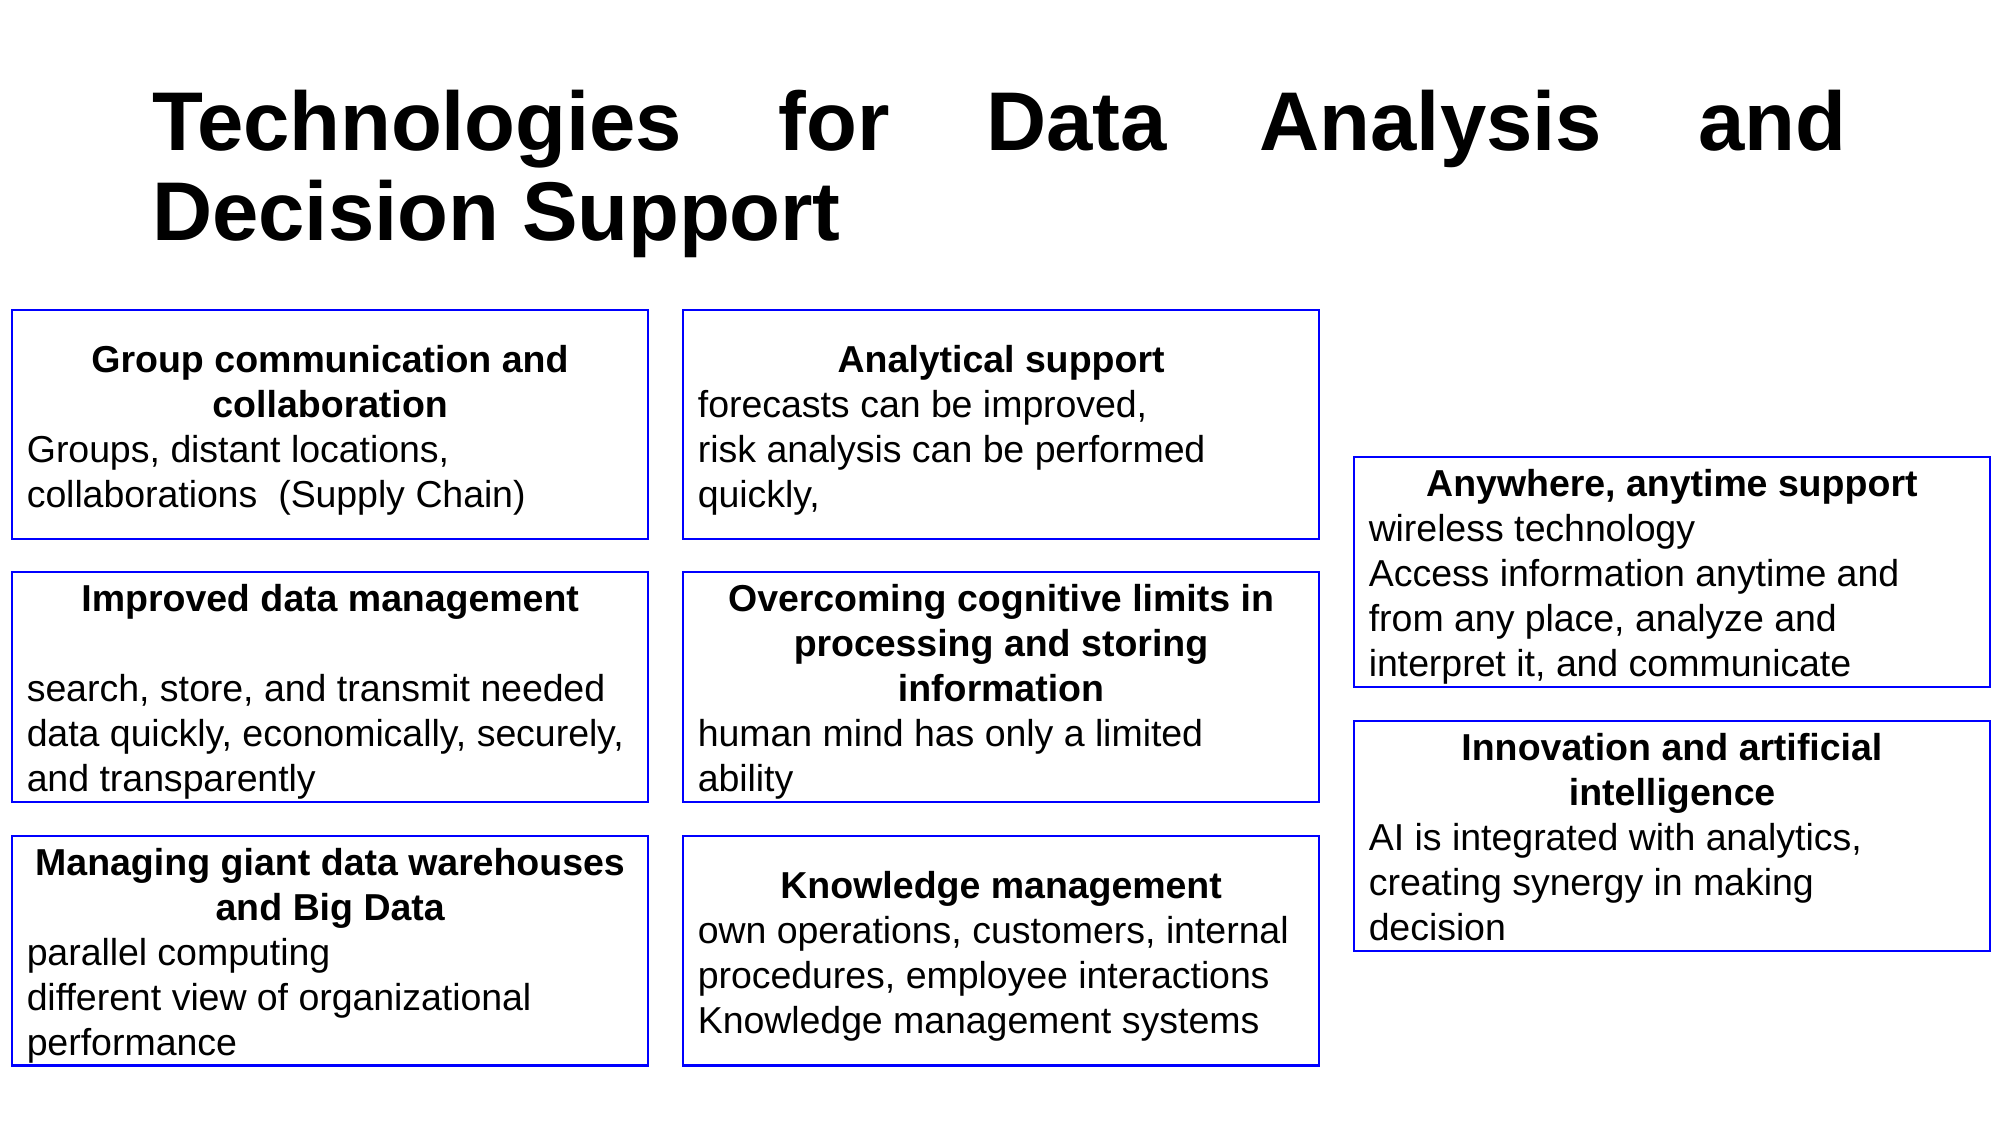

# Technologies for Data Analysis and Decision Support
Group communication and collaboration
Groups, distant locations, collaborations  (Supply Chain)
Analytical support
forecasts can be improved,
risk analysis can be performed quickly,
Anywhere, anytime support
wireless technology
Access information anytime and from any place, analyze and interpret it, and communicate
Improved data management

search, store, and transmit needed data quickly, economically, securely, and transparently
Overcoming cognitive limits in processing and storing information
human mind has only a limited ability
Innovation and artificial intelligence
AI is integrated with analytics, creating synergy in making
decision
Managing giant data warehouses and Big Data
parallel computing
different view of organizational performance
Knowledge management
own operations, customers, internal procedures, employee interactions
Knowledge management systems